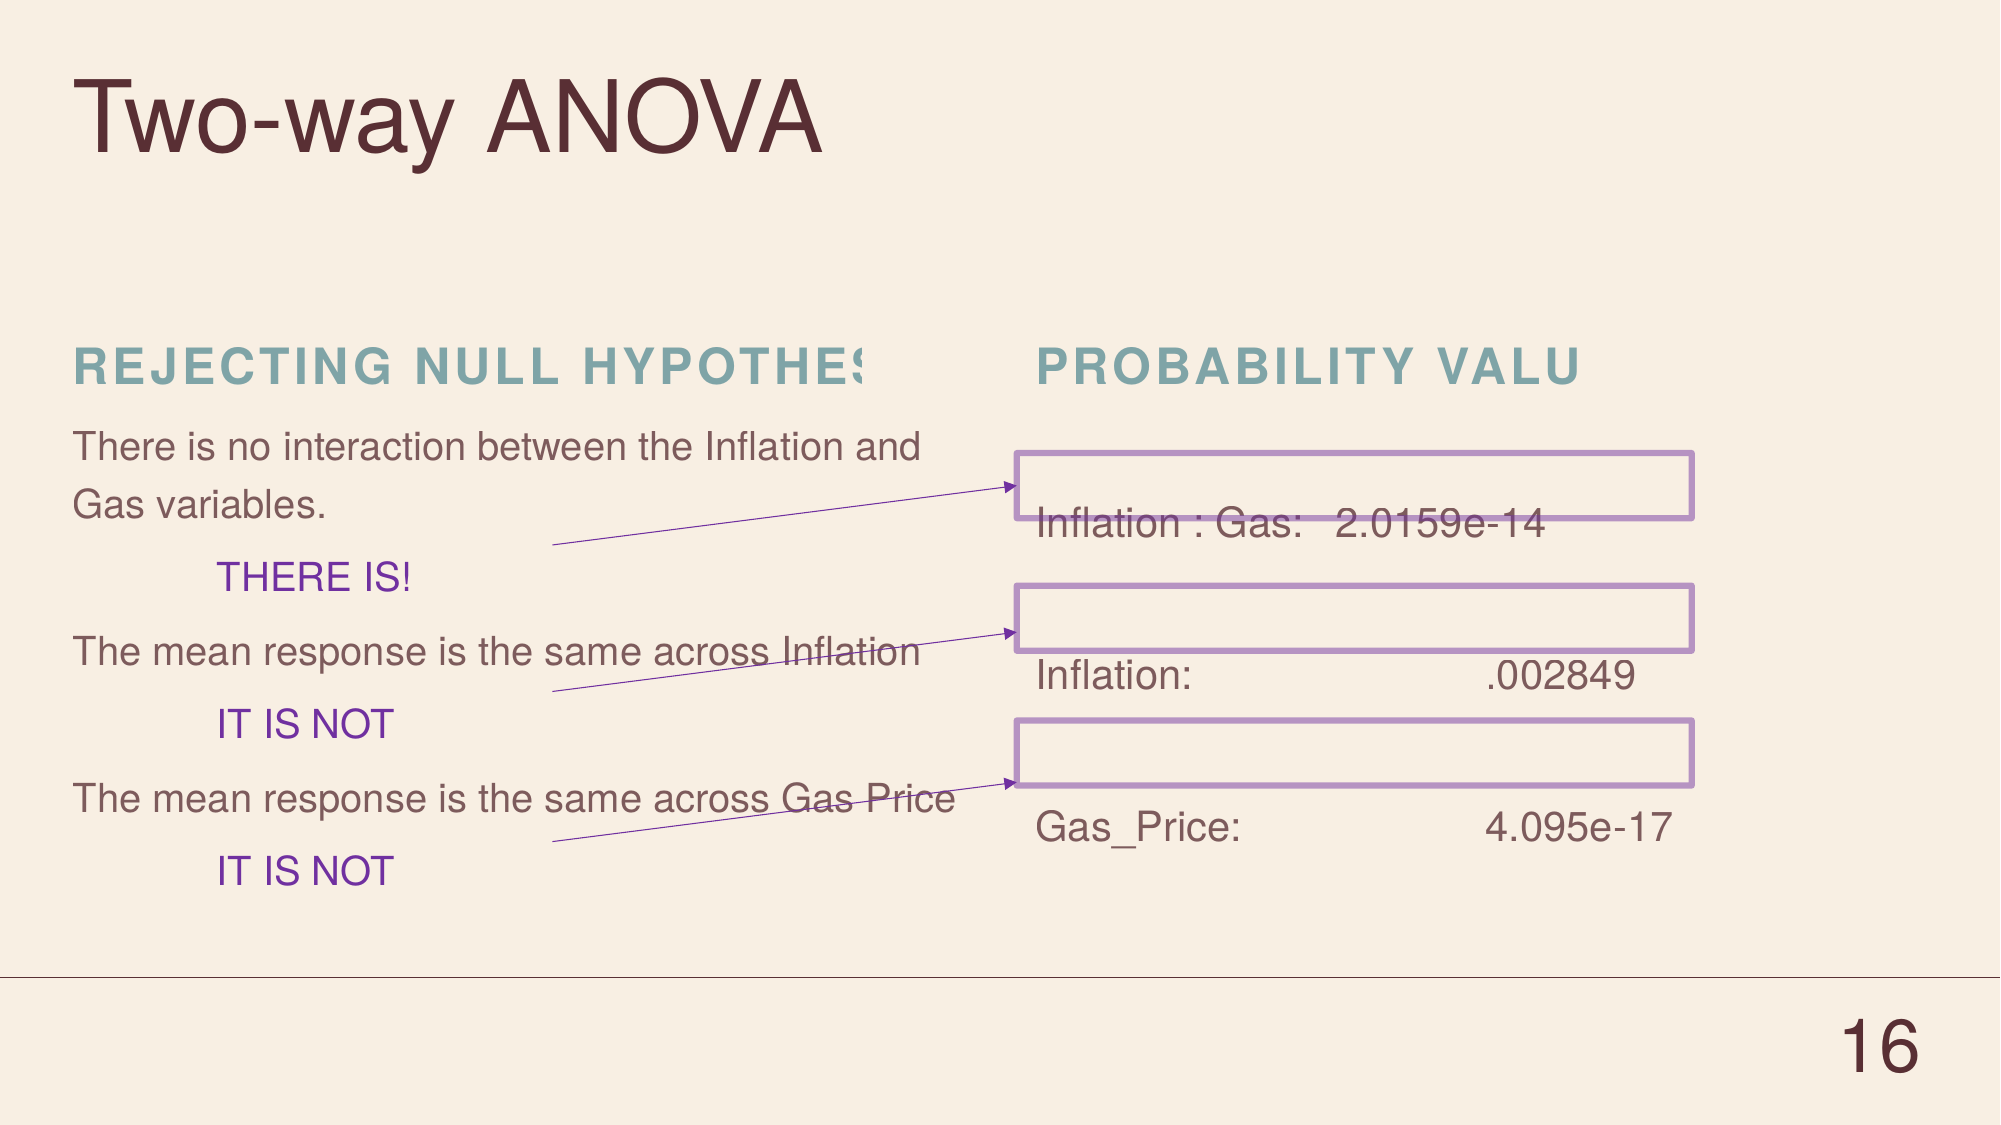

# Two-way ANOVA
Rejecting Null Hypotheses
Probability Values
There is no interaction between the Inflation and Gas variables.
		There is!
The mean response is the same across Inflation
		It is not
The mean response is the same across Gas Price
		It is not
Inflation : Gas:	2.0159e-14
Inflation:		.002849
Gas_Price:		4.095e-17

16